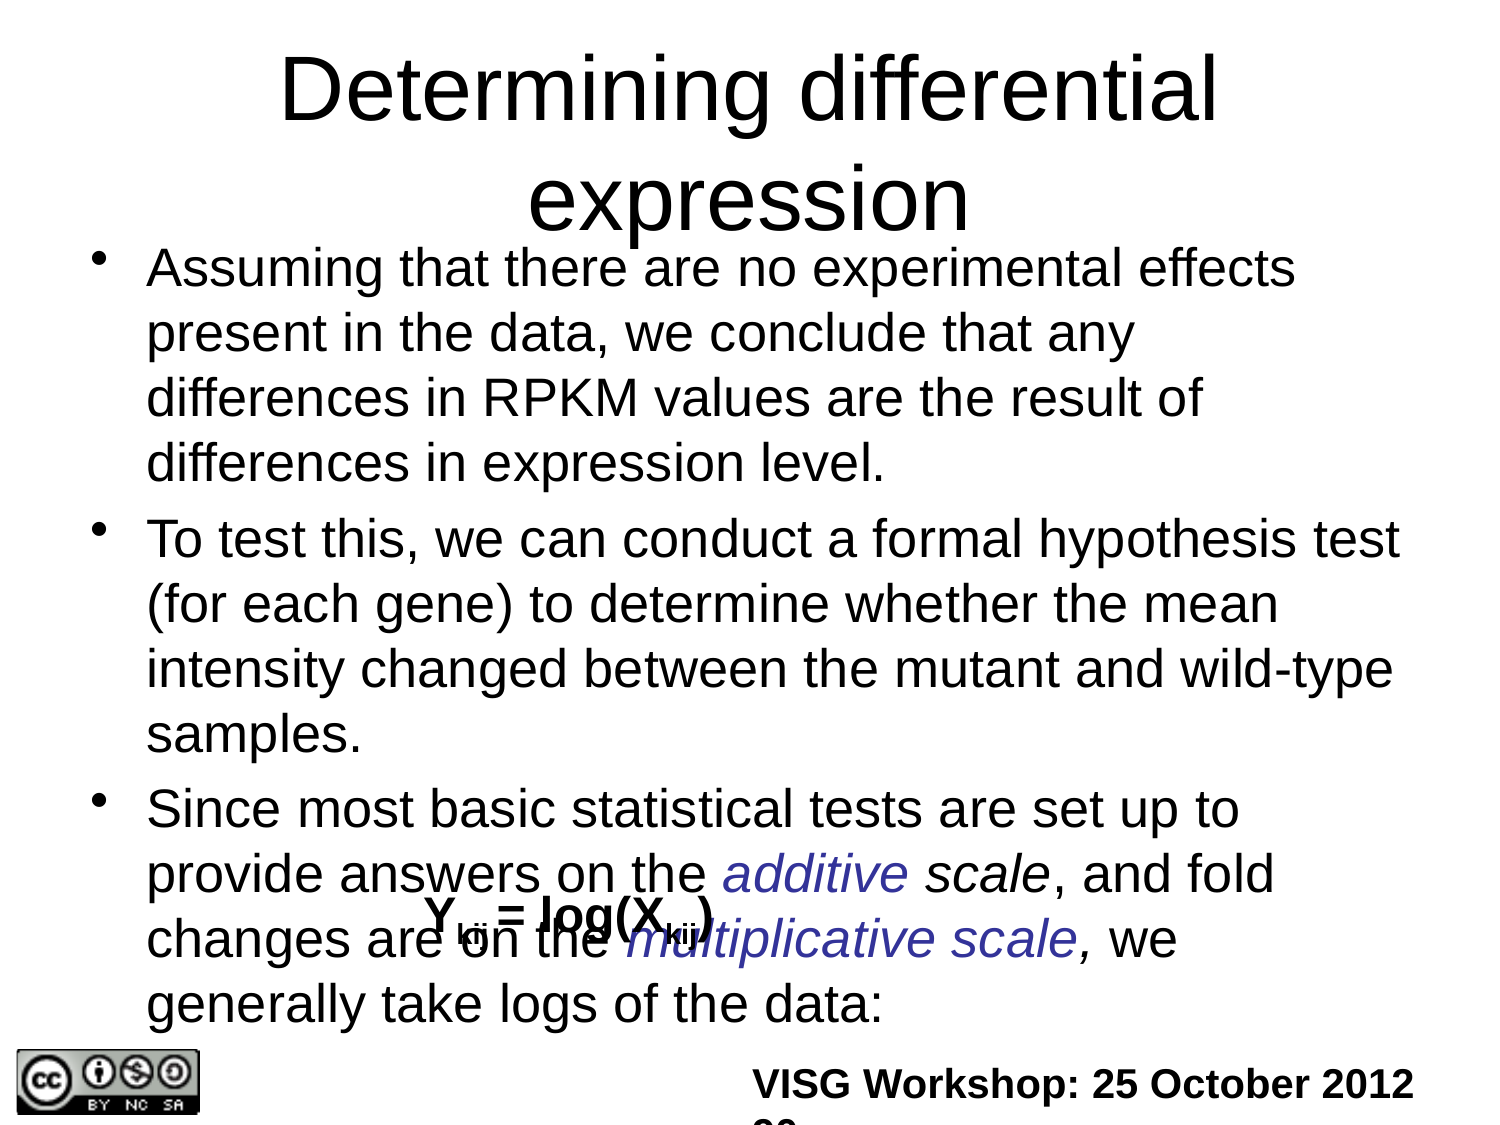

# Determining differential expression
Assuming that there are no experimental effects present in the data, we conclude that any differences in RPKM values are the result of differences in expression level.
To test this, we can conduct a formal hypothesis test (for each gene) to determine whether the mean intensity changed between the mutant and wild-type samples.
Since most basic statistical tests are set up to provide answers on the additive scale, and fold changes are on the multiplicative scale, we generally take logs of the data:
Ykij = log(Xkij)